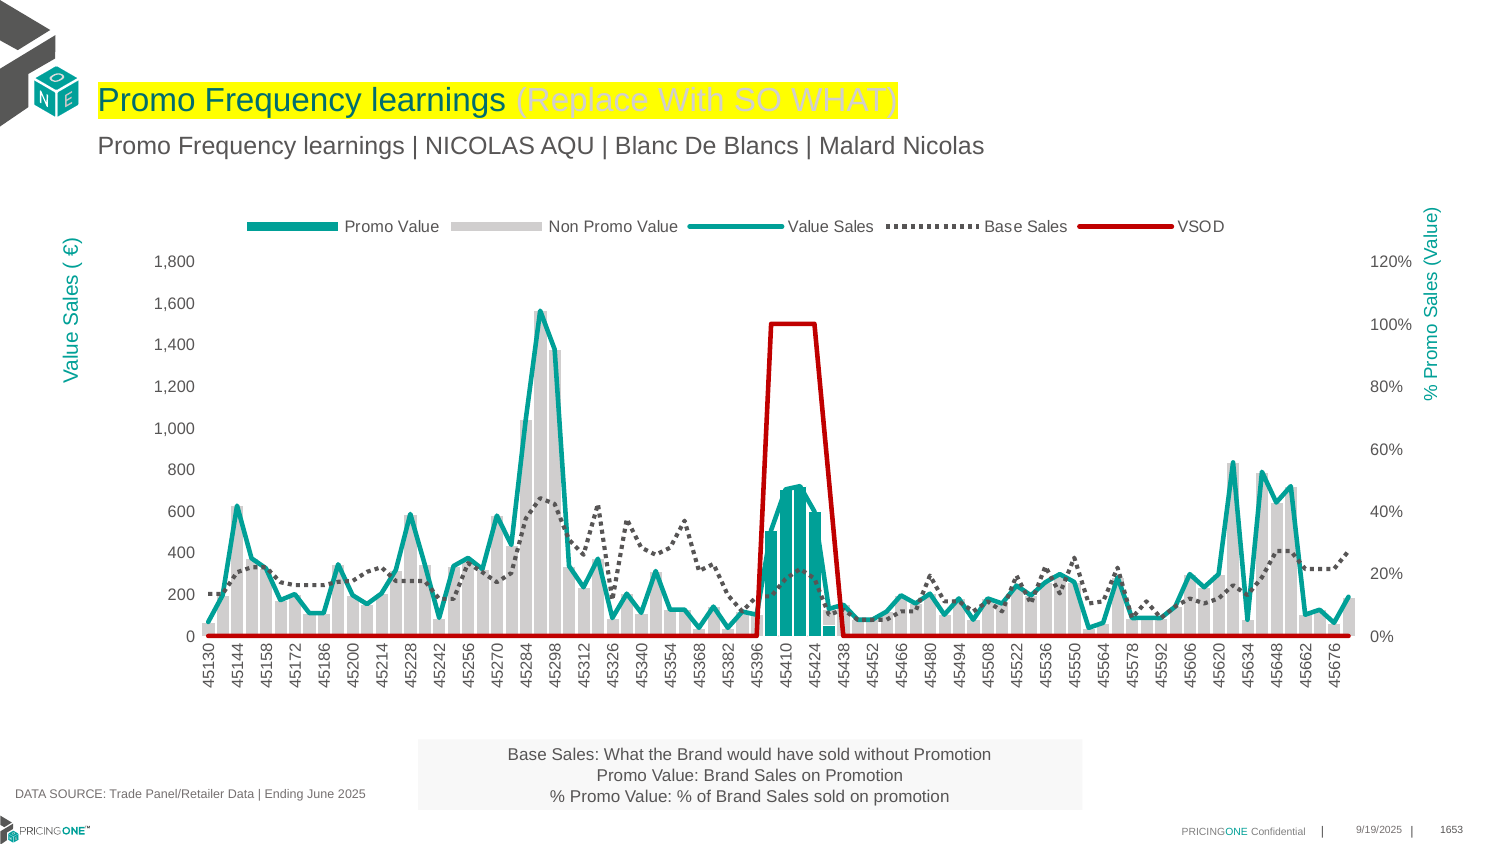

# Promo Frequency learnings (Replace With SO WHAT)
Promo Frequency learnings | NICOLAS AQU | Blanc De Blancs | Malard Nicolas

### Chart

| Category | Promo Value | Non Promo Value | Value Sales | Base Sales | VSOD |
|---|---|---|---|---|---|
| 45130.0 | 0.0 | 67.0 | 67.0 | 202.0 | 0.0 |
| 45137.0 | 0.0 | 196.0 | 196.0 | 202.0 | 0.0 |
| 45144.0 | 0.0 | 626.0 | 626.0 | 306.0 | 0.0 |
| 45151.0 | 0.0 | 373.0 | 373.0 | 330.0 | 0.0 |
| 45158.0 | 0.0 | 325.0 | 325.0 | 330.0 | 0.0 |
| 45165.0 | 0.0 | 172.0 | 172.0 | 258.0 | 0.0 |
| 45172.0 | 0.0 | 201.0 | 201.0 | 244.0 | 0.0 |
| 45179.0 | 0.0 | 110.0 | 110.0 | 244.0 | 0.0 |
| 45186.0 | 0.0 | 110.0 | 110.0 | 244.0 | 0.0 |
| 45193.0 | 0.0 | 344.0 | 344.0 | 260.0 | 0.0 |
| 45200.0 | 0.0 | 196.0 | 196.0 | 264.0 | 0.0 |
| 45207.0 | 0.0 | 153.0 | 153.0 | 308.0 | 0.0 |
| 45214.0 | 0.0 | 204.0 | 204.0 | 330.0 | 0.0 |
| 45221.0 | 0.0 | 317.0 | 317.0 | 264.0 | 0.0 |
| 45228.0 | 0.0 | 586.0 | 586.0 | 264.0 | 0.0 |
| 45235.0 | 0.0 | 344.0 | 344.0 | 264.0 | 0.0 |
| 45242.0 | 0.0 | 87.0 | 87.0 | 178.0 | 0.0 |
| 45249.0 | 0.0 | 336.0 | 336.0 | 178.0 | 0.0 |
| 45256.0 | 0.0 | 375.0 | 375.0 | 350.0 | 0.0 |
| 45263.0 | 0.0 | 321.0 | 321.0 | 306.0 | 0.0 |
| 45270.0 | 0.0 | 578.0 | 578.0 | 258.0 | 0.0 |
| 45277.0 | 0.0 | 437.0 | 437.0 | 302.0 | 0.0 |
| 45284.0 | 0.0 | 1041.0 | 1041.0 | 564.0 | 0.0 |
| 45291.0 | 0.0 | 1563.0 | 1563.0 | 662.0 | 0.0 |
| 45298.0 | 0.0 | 1377.0 | 1377.0 | 634.0 | 0.0 |
| 45305.0 | 0.0 | 336.0 | 336.0 | 462.0 | 0.0 |
| 45312.0 | 0.0 | 234.0 | 234.0 | 390.0 | 0.0 |
| 45319.0 | 0.0 | 371.0 | 371.0 | 634.0 | 0.0 |
| 45326.0 | 0.0 | 86.0 | 86.0 | 172.0 | 0.0 |
| 45333.0 | 0.0 | 203.0 | 203.0 | 562.0 | 0.0 |
| 45340.0 | 0.0 | 111.0 | 111.0 | 424.0 | 0.0 |
| 45347.0 | 0.0 | 312.0 | 312.0 | 390.0 | 0.0 |
| 45354.0 | 0.0 | 126.0 | 126.0 | 424.0 | 0.0 |
| 45361.0 | 0.0 | 126.0 | 126.0 | 554.0 | 0.0 |
| 45368.0 | 0.0 | 39.0 | 39.0 | 312.0 | 0.0 |
| 45375.0 | 0.0 | 141.0 | 141.0 | 346.0 | 0.0 |
| 45382.0 | 0.0 | 39.0 | 39.0 | 196.0 | 0.0 |
| 45389.0 | 0.0 | 117.0 | 117.0 | 118.0 | 0.0 |
| 45396.0 | 0.0 | 102.0 | 102.0 | 190.0 | 0.0 |
| 45403.0 | 508.0 | 0.0 | 508.0 | 190.0 | 1.0 |
| 45410.0 | 704.0 | 0.0 | 704.0 | 274.0 | 1.0 |
| 45417.0 | 720.0 | 0.0 | 720.0 | 322.0 | 1.0 |
| 45424.0 | 598.0 | 0.0 | 598.0 | 276.0 | 1.0 |
| 45431.0 | 52.0 | 78.0 | 130.0 | 102.0 | 0.5 |
| 45438.0 | 0.0 | 150.0 | 150.0 | 126.0 | 0.0 |
| 45445.0 | 0.0 | 78.0 | 78.0 | 78.0 | 0.0 |
| 45452.0 | 0.0 | 78.0 | 78.0 | 78.0 | 0.0 |
| 45459.0 | 0.0 | 117.0 | 117.0 | 78.0 | 0.0 |
| 45466.0 | 0.0 | 195.0 | 195.0 | 118.0 | 0.0 |
| 45473.0 | 0.0 | 156.0 | 156.0 | 118.0 | 0.0 |
| 45480.0 | 0.0 | 203.0 | 203.0 | 290.0 | 0.0 |
| 45487.0 | 0.0 | 102.0 | 102.0 | 166.0 | 0.0 |
| 45494.0 | 0.0 | 180.0 | 180.0 | 166.0 | 0.0 |
| 45501.0 | 0.0 | 78.0 | 78.0 | 118.0 | 0.0 |
| 45508.0 | 0.0 | 180.0 | 180.0 | 166.0 | 0.0 |
| 45515.0 | 0.0 | 156.0 | 156.0 | 118.0 | 0.0 |
| 45522.0 | 0.0 | 242.0 | 242.0 | 290.0 | 0.0 |
| 45529.0 | 0.0 | 195.0 | 195.0 | 156.0 | 0.0 |
| 45536.0 | 0.0 | 258.0 | 258.0 | 334.0 | 0.0 |
| 45543.0 | 0.0 | 297.0 | 297.0 | 204.0 | 0.0 |
| 45550.0 | 0.0 | 259.0 | 259.0 | 376.0 | 0.0 |
| 45557.0 | 0.0 | 39.0 | 39.0 | 156.0 | 0.0 |
| 45564.0 | 0.0 | 63.0 | 63.0 | 166.0 | 0.0 |
| 45571.0 | 0.0 | 281.0 | 281.0 | 328.0 | 0.0 |
| 45578.0 | 0.0 | 86.0 | 86.0 | 86.0 | 0.0 |
| 45585.0 | 0.0 | 87.0 | 87.0 | 166.0 | 0.0 |
| 45592.0 | 0.0 | 86.0 | 86.0 | 86.0 | 0.0 |
| 45599.0 | 0.0 | 141.0 | 141.0 | 142.0 | 0.0 |
| 45606.0 | 0.0 | 297.0 | 297.0 | 180.0 | 0.0 |
| 45613.0 | 0.0 | 234.0 | 234.0 | 156.0 | 0.0 |
| 45620.0 | 0.0 | 297.0 | 297.0 | 180.0 | 0.0 |
| 45627.0 | 0.0 | 834.0 | 834.0 | 244.0 | 0.0 |
| 45634.0 | 0.0 | 78.0 | 78.0 | 196.0 | 0.0 |
| 45641.0 | 0.0 | 789.0 | 789.0 | 282.0 | 0.0 |
| 45648.0 | 0.0 | 641.0 | 641.0 | 408.0 | 0.0 |
| 45655.0 | 0.0 | 720.0 | 720.0 | 408.0 | 0.0 |
| 45662.0 | 0.0 | 102.0 | 102.0 | 322.0 | 0.0 |
| 45669.0 | 0.0 | 126.0 | 126.0 | 322.0 | 0.0 |
| 45676.0 | 0.0 | 63.0 | 63.0 | 322.0 | 0.0 |
| 45683.0 | 0.0 | 188.0 | 188.0 | 408.0 | 0.0 |
% Promo Sales (Value)
Value Sales ( €)
Base Sales: What the Brand would have sold without Promotion
Promo Value: Brand Sales on Promotion
% Promo Value: % of Brand Sales sold on promotion
DATA SOURCE: Trade Panel/Retailer Data | Ending June 2025

9/19/2025
1653